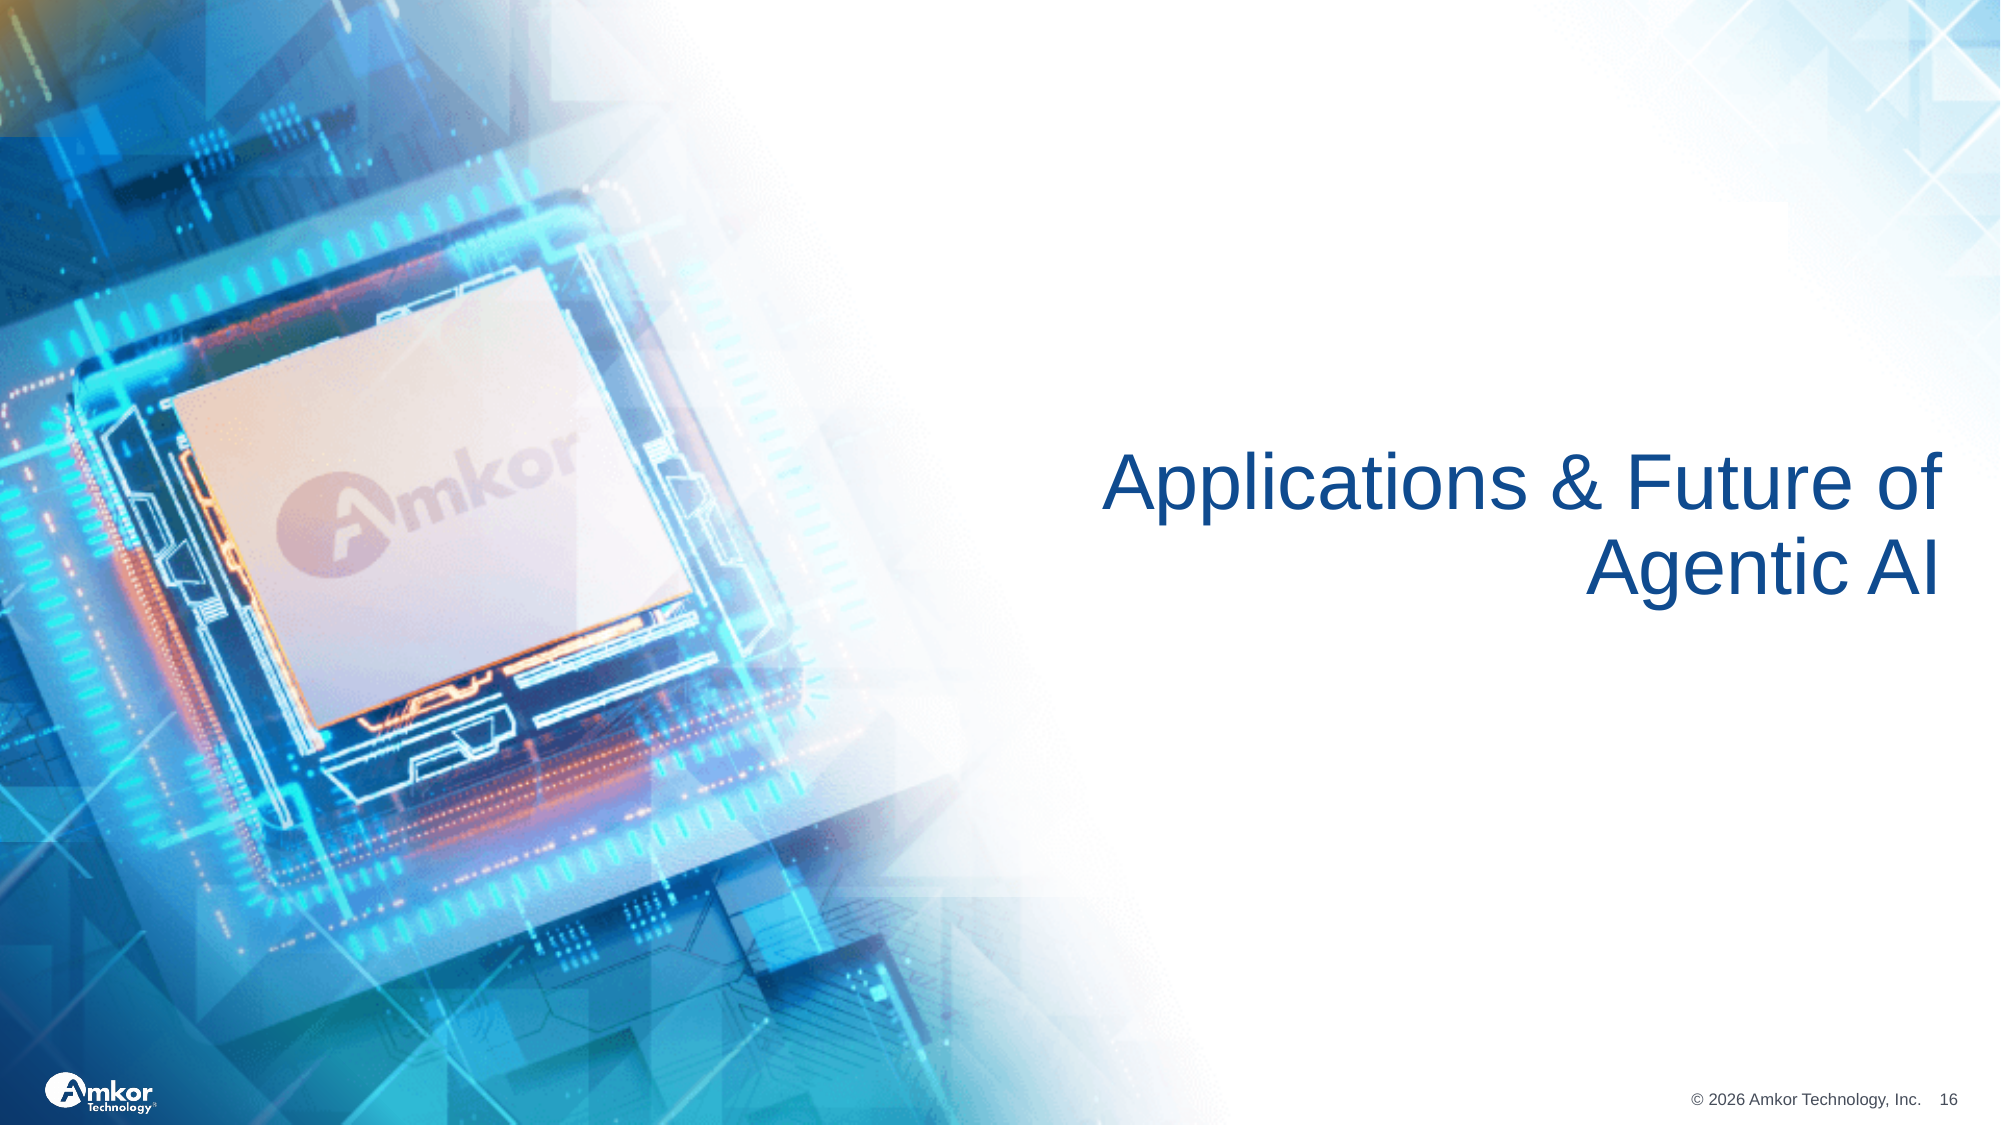

# Applications & Future of Agentic AI